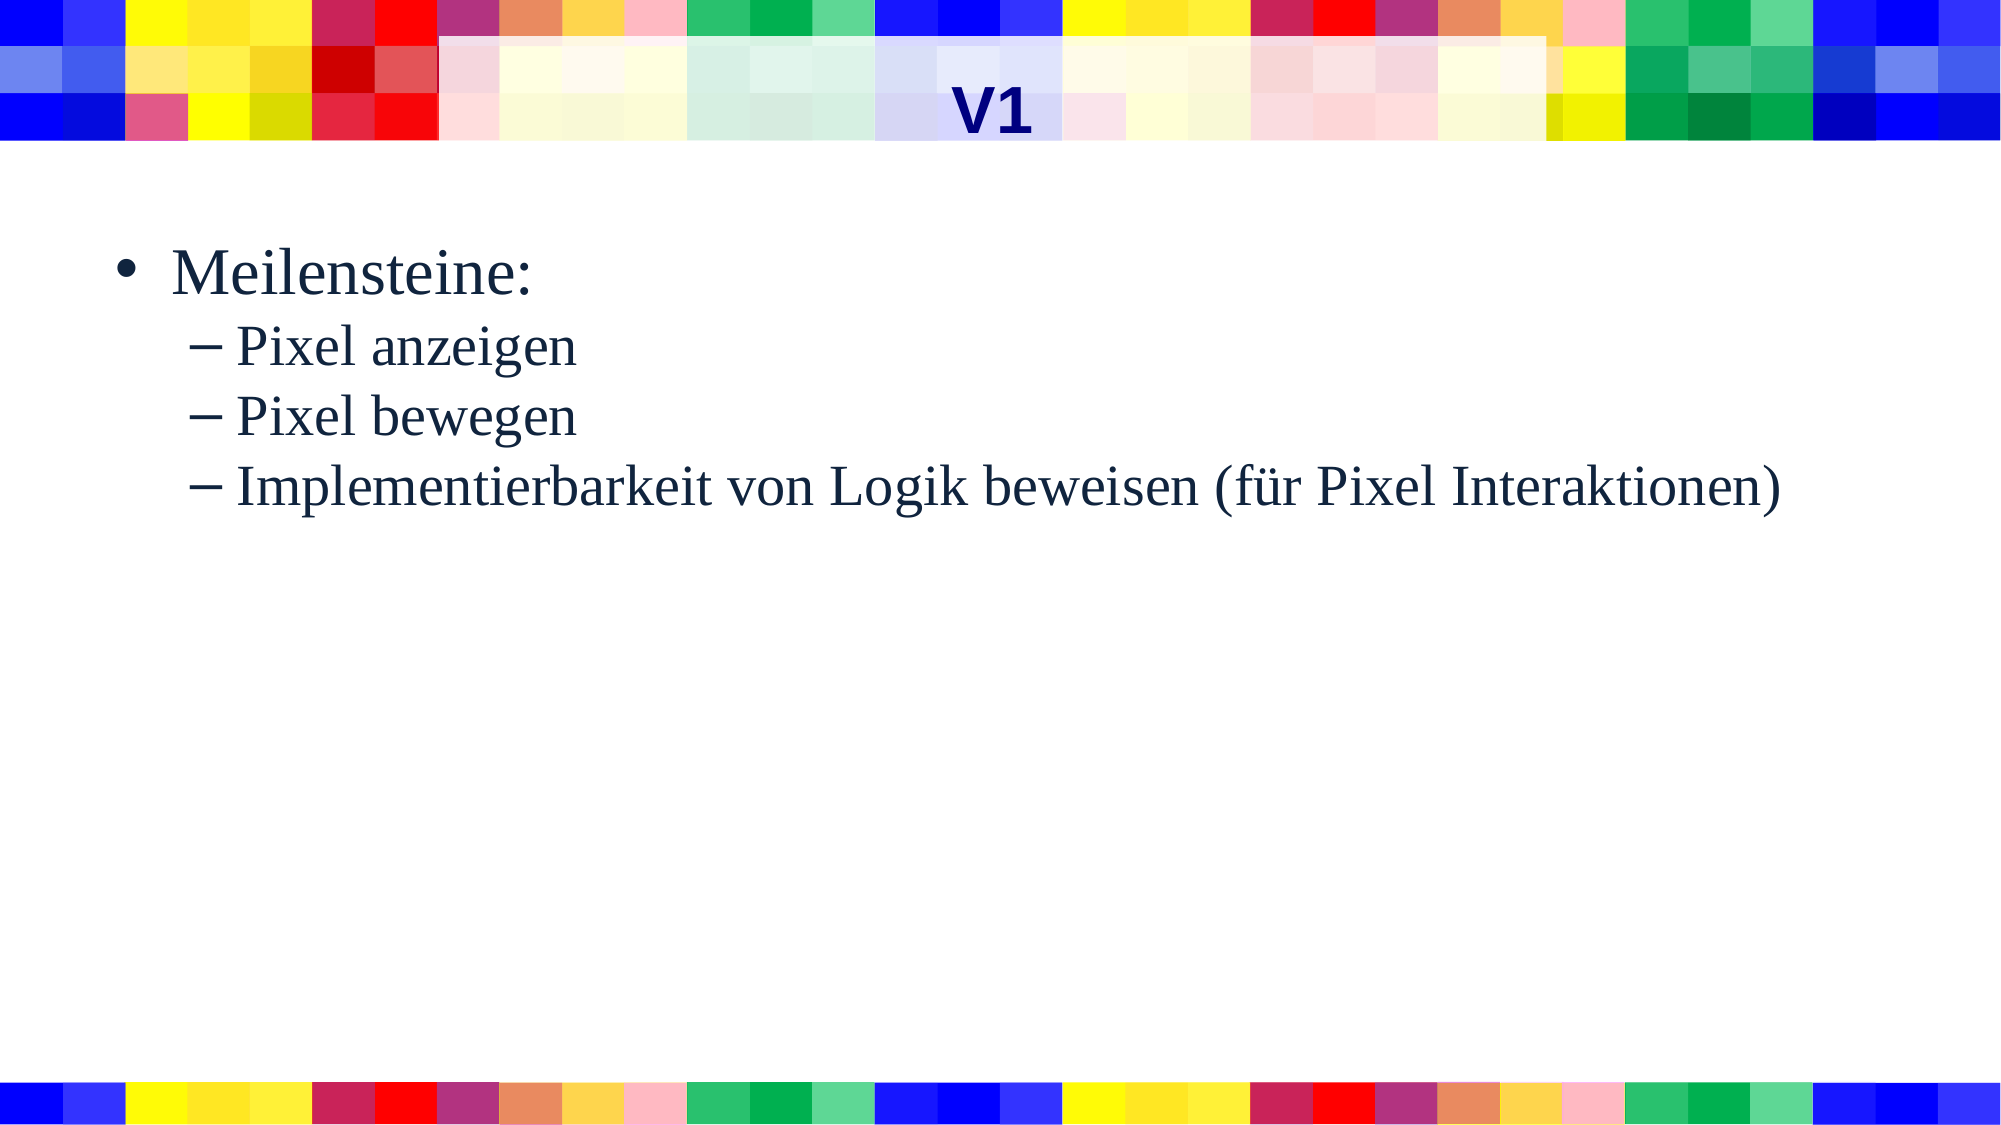

# V1
Meilensteine:
Pixel anzeigen
Pixel bewegen
Implementierbarkeit von Logik beweisen (für Pixel Interaktionen)